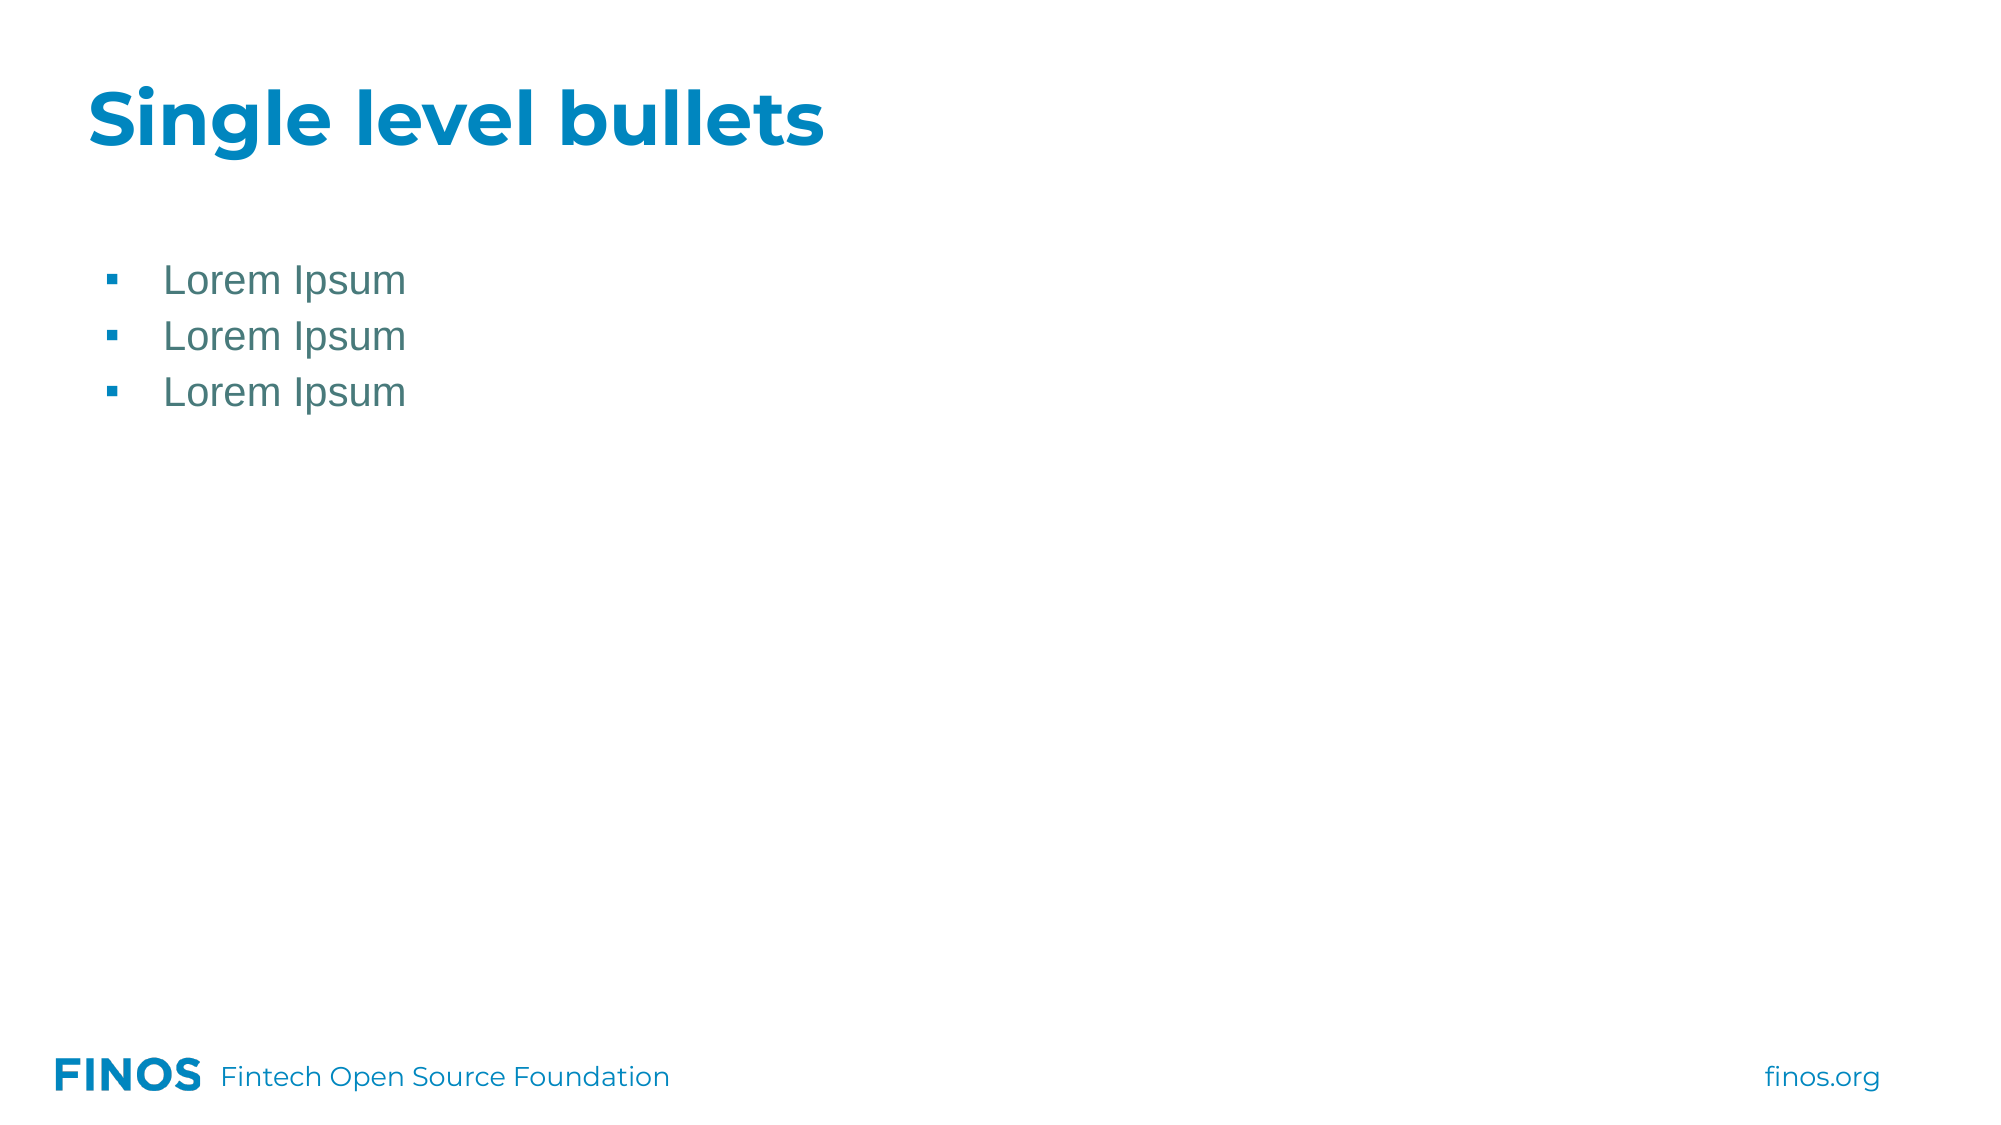

Single level bullets
Lorem Ipsum
Lorem Ipsum
Lorem Ipsum